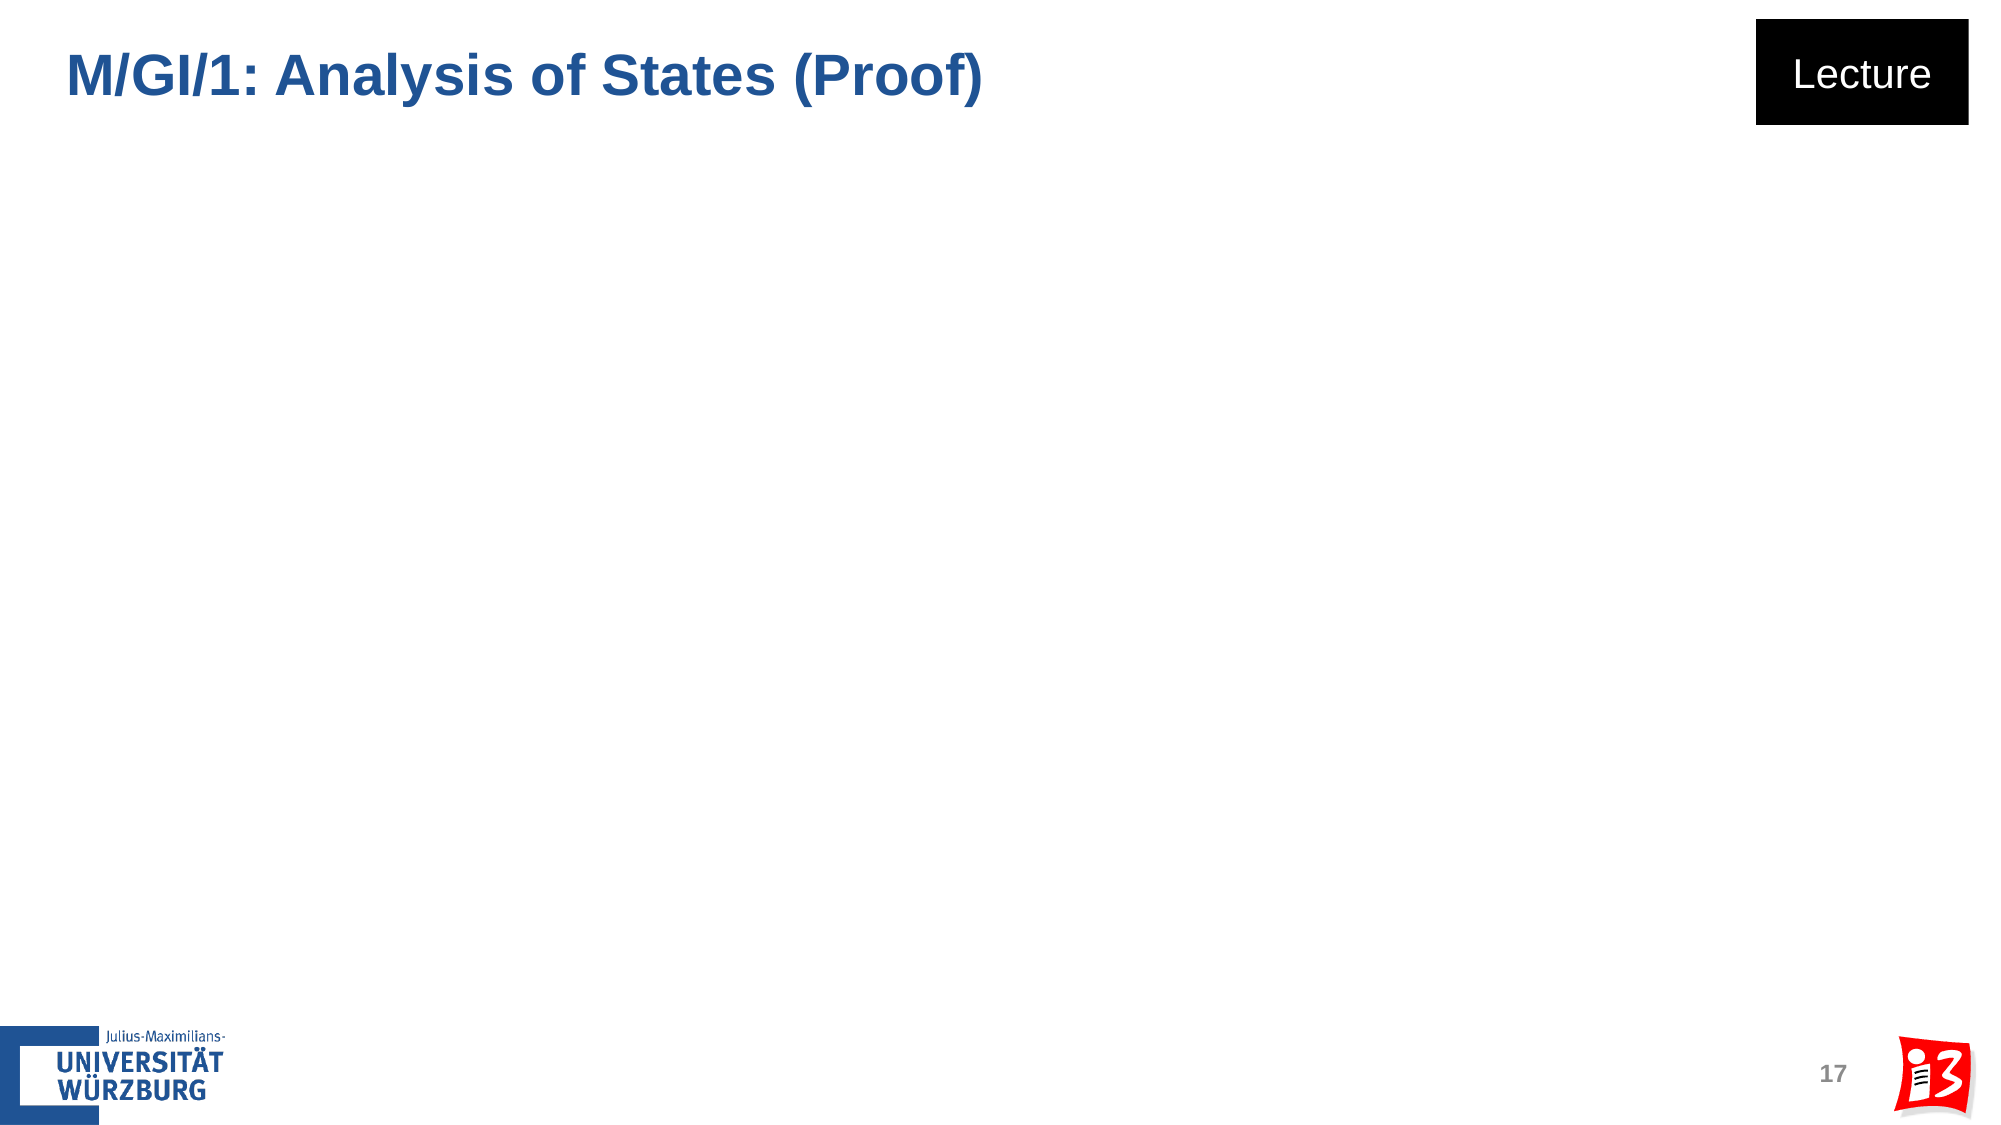

# M/GI/1: Analysis of States (Proof)
Lecture
17